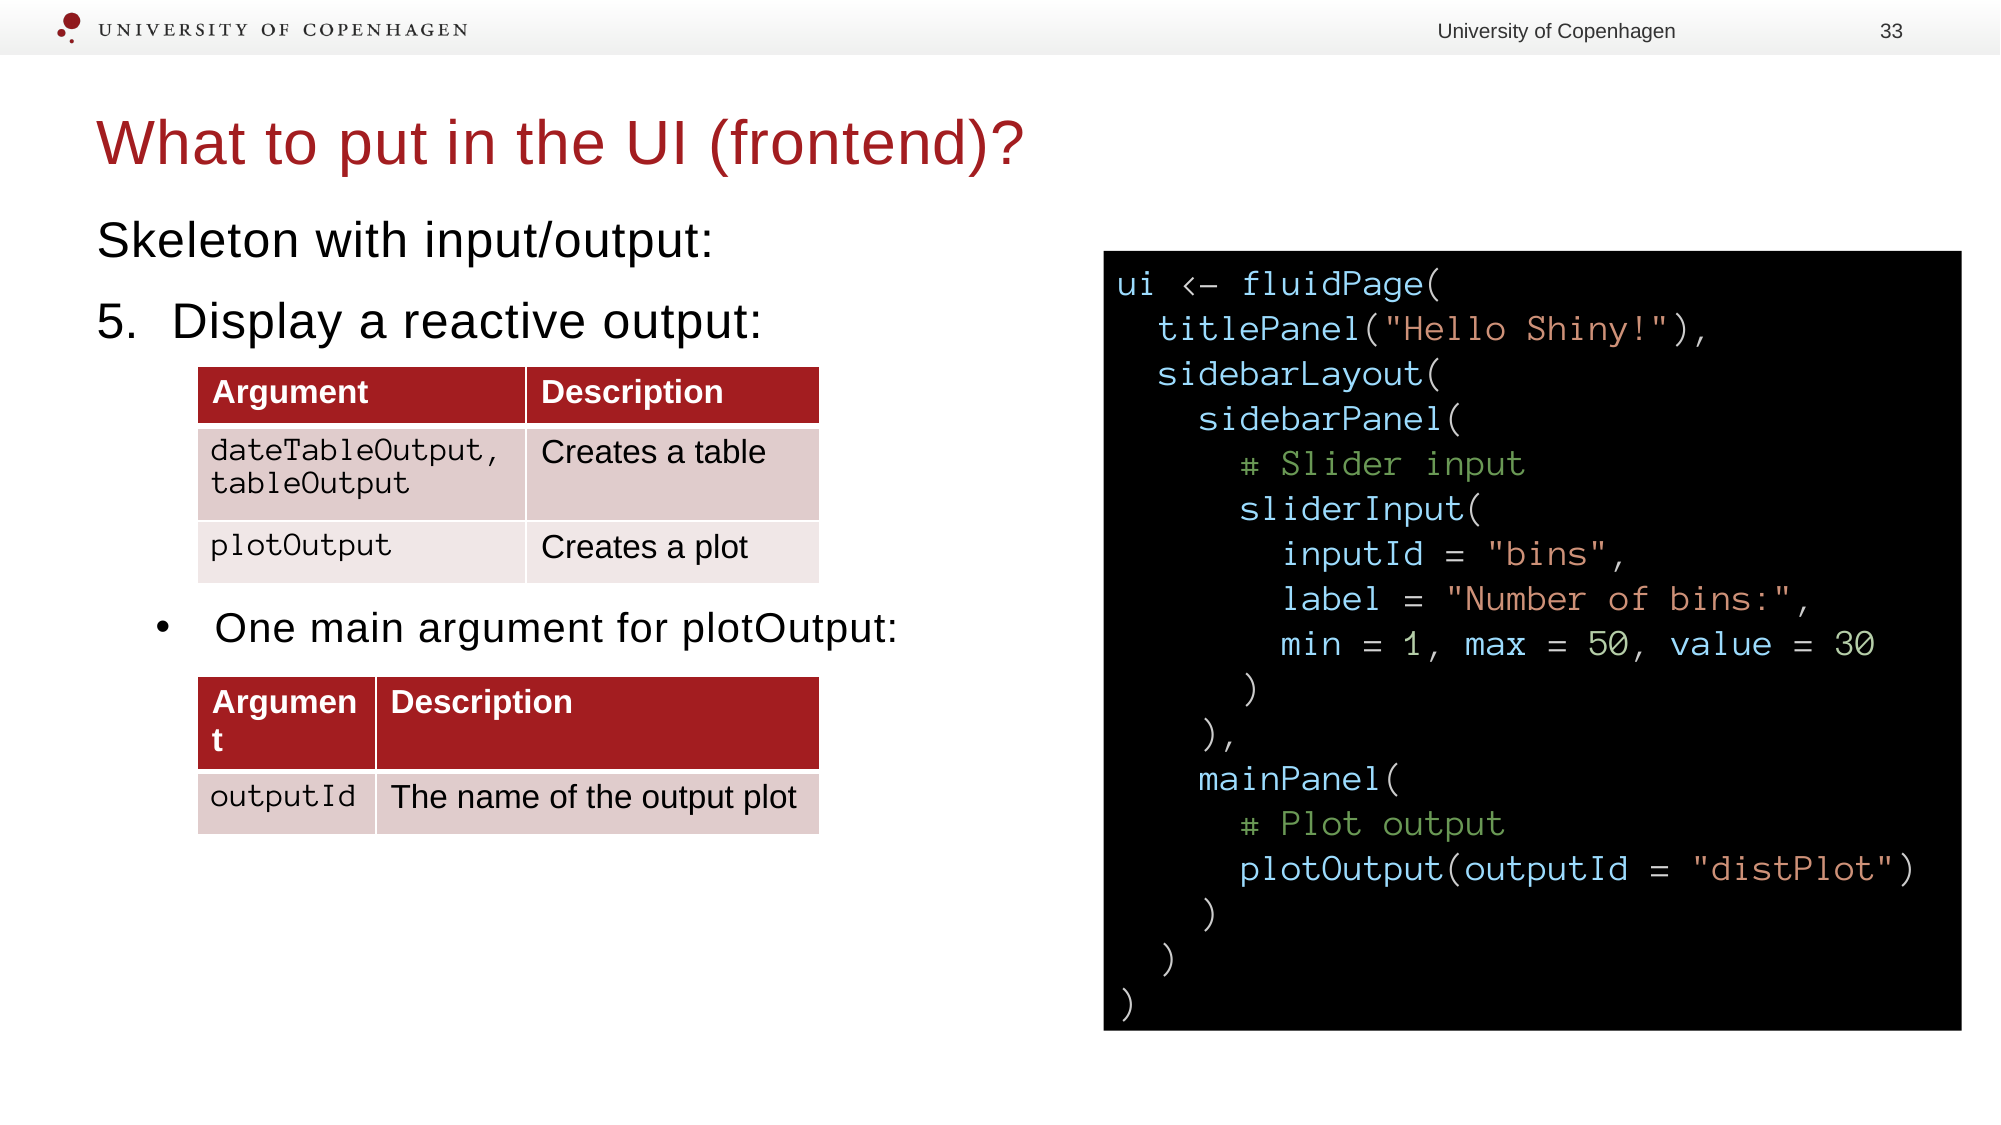

University of Copenhagen

33
# What to put in the UI (frontend)?
Skeleton with input/output:
Display a reactive output:

One main argument for plotOutput:

ui <- fluidPage(
  titlePanel("Hello Shiny!"),
  sidebarLayout(
    sidebarPanel(
      # Slider input
      sliderInput(
        inputId = "bins",
        label = "Number of bins:",
        min = 1, max = 50, value = 30
      )
    ),
    mainPanel(
      # Plot output
      plotOutput(outputId = "distPlot")
    )
  )
)
| Argument | Description |
| --- | --- |
| dateTableOutput, tableOutput | Creates a table |
| plotOutput | Creates a plot |
| Argument | Description |
| --- | --- |
| outputId | The name of the output plot |